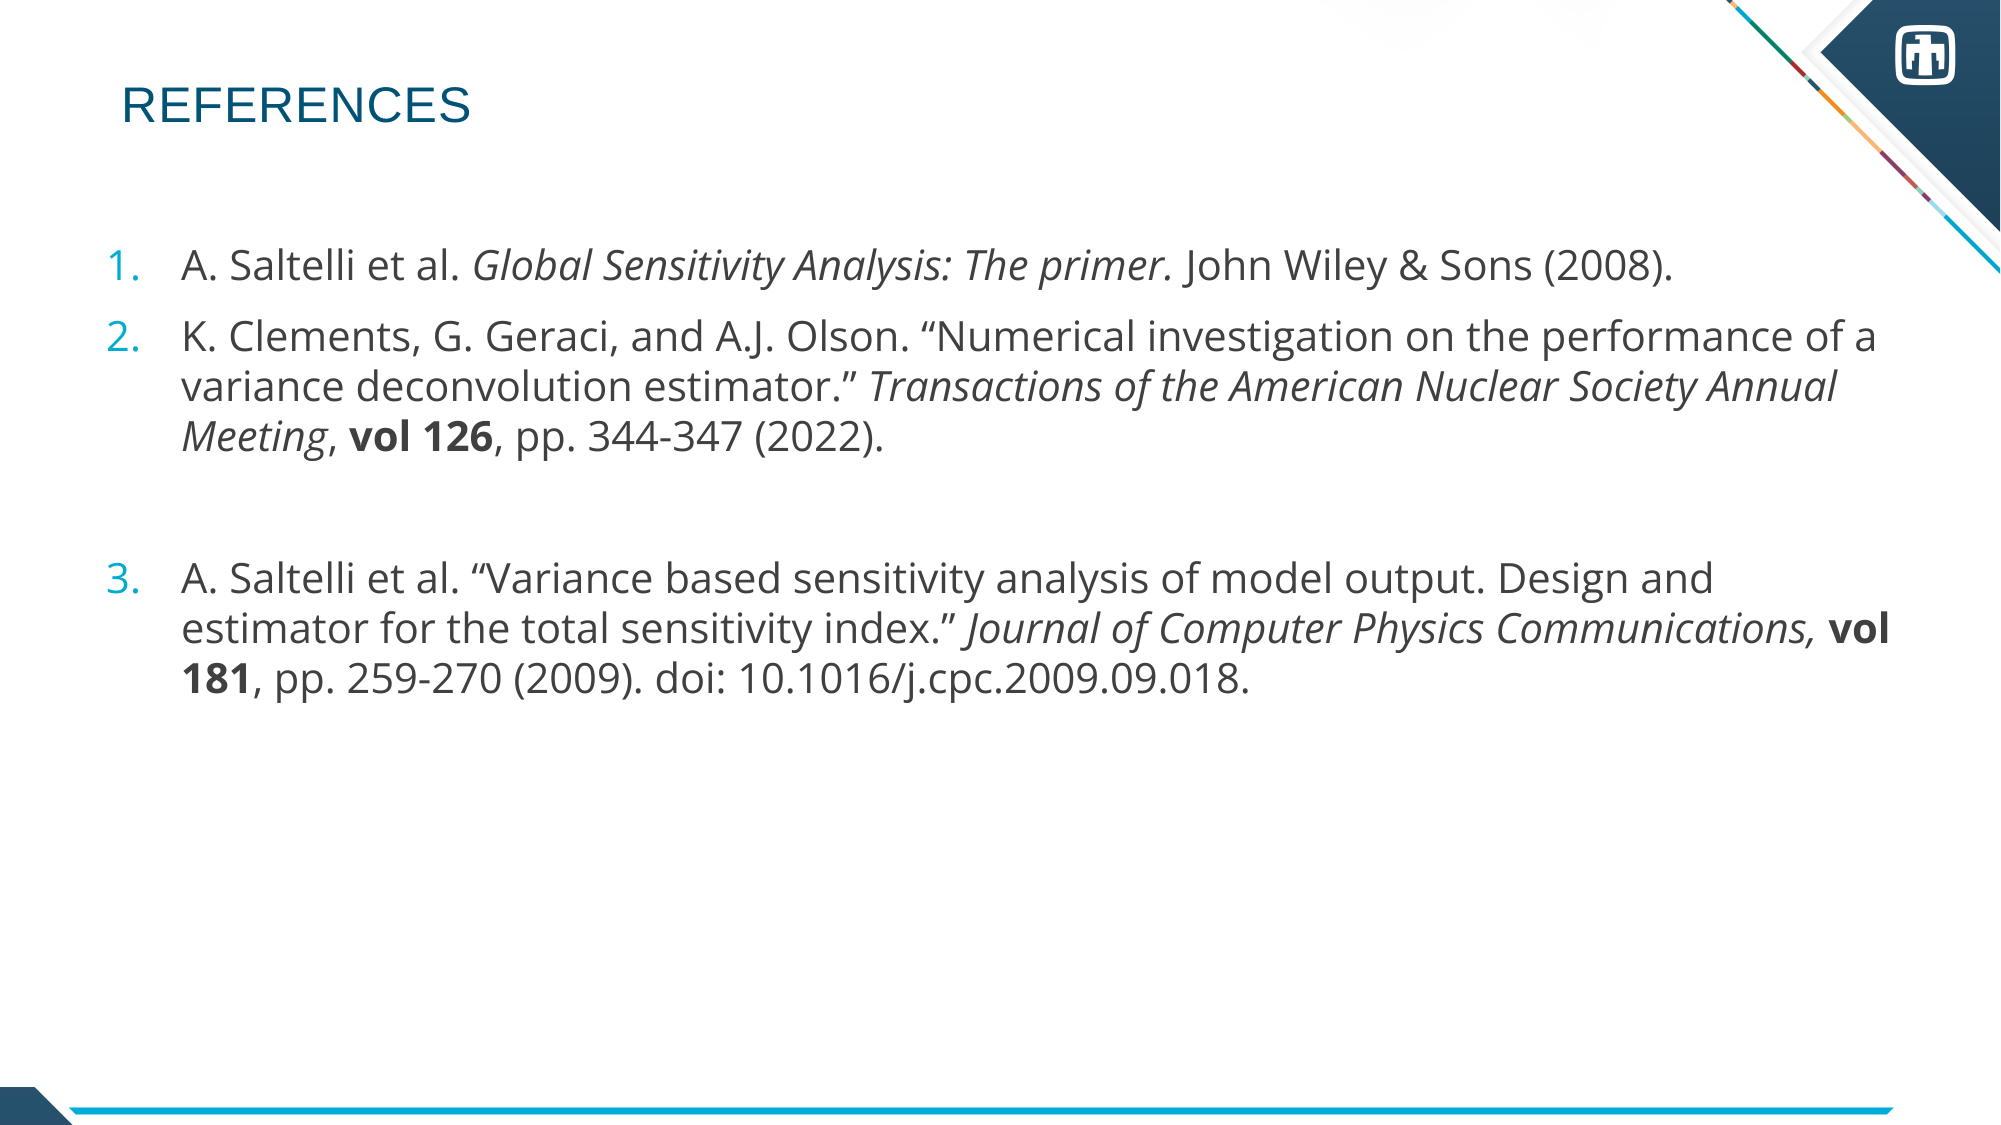

# references
A. Saltelli et al. Global Sensitivity Analysis: The primer. John Wiley & Sons (2008).
K. Clements, G. Geraci, and A.J. Olson. “Numerical investigation on the performance of a variance deconvolution estimator.” Transactions of the American Nuclear Society Annual Meeting, vol 126, pp. 344-347 (2022).

A. Saltelli et al. “Variance based sensitivity analysis of model output. Design and estimator for the total sensitivity index.” Journal of Computer Physics Communications, vol 181, pp. 259-270 (2009). doi: 10.1016/j.cpc.2009.09.018.